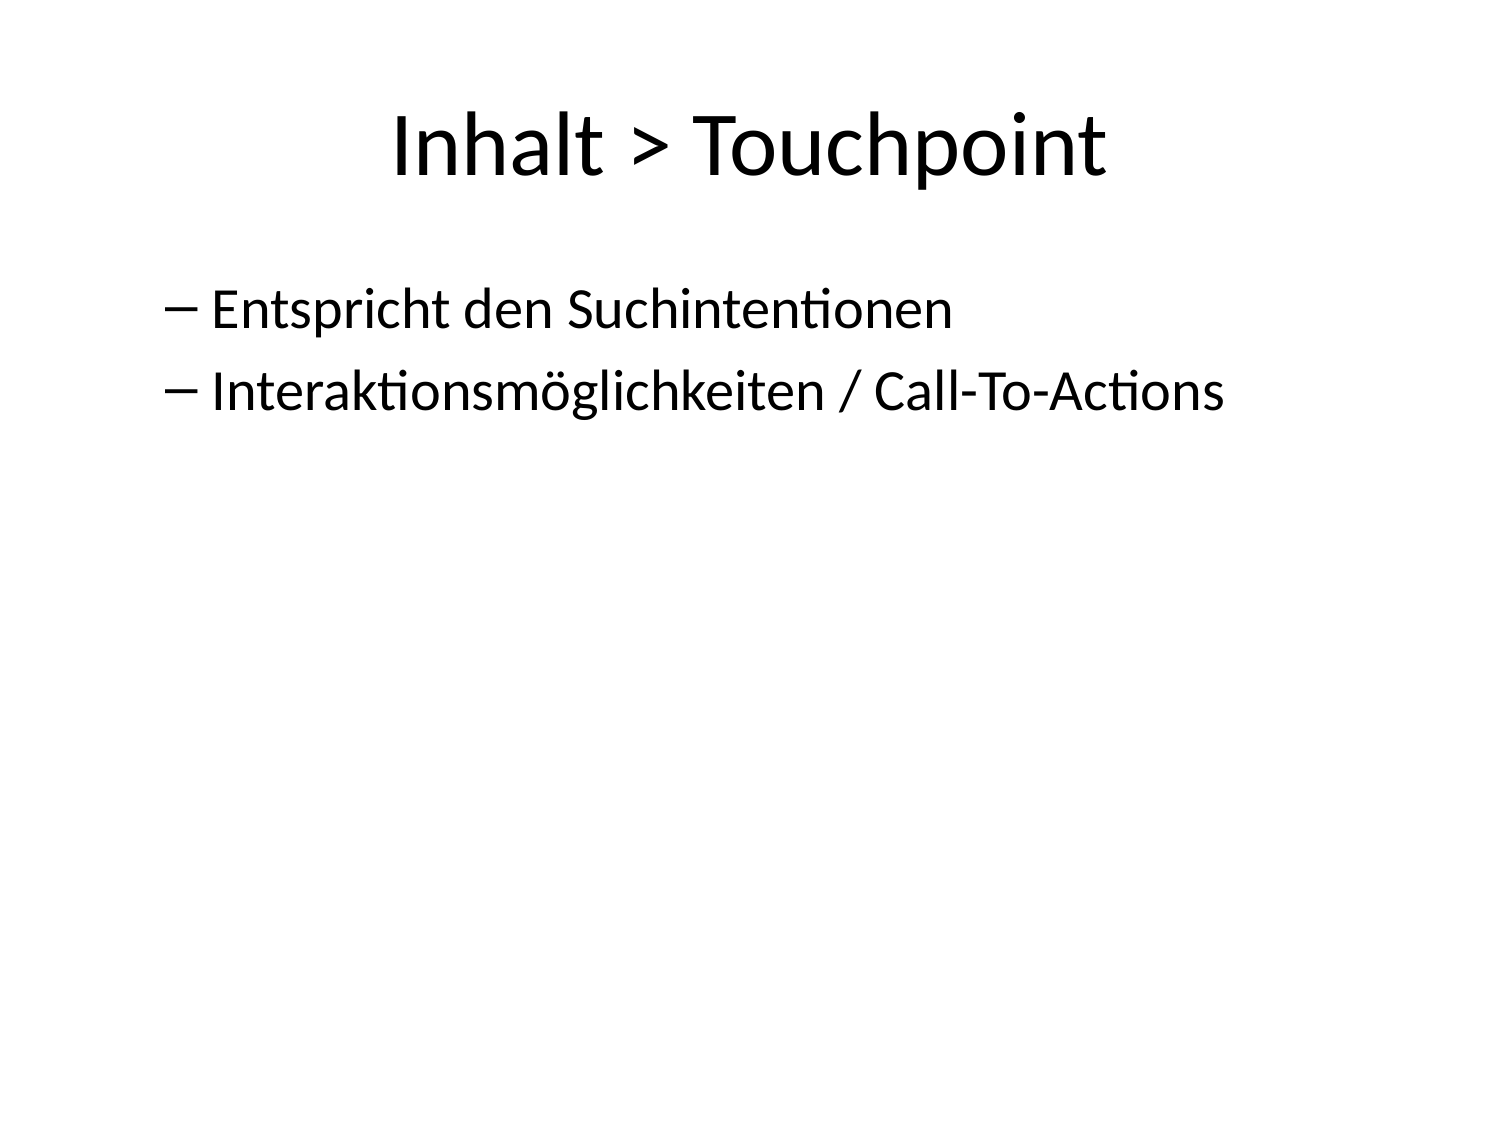

# Inhalt > Touchpoint
Entspricht den Suchintentionen
Interaktionsmöglichkeiten / Call-To-Actions